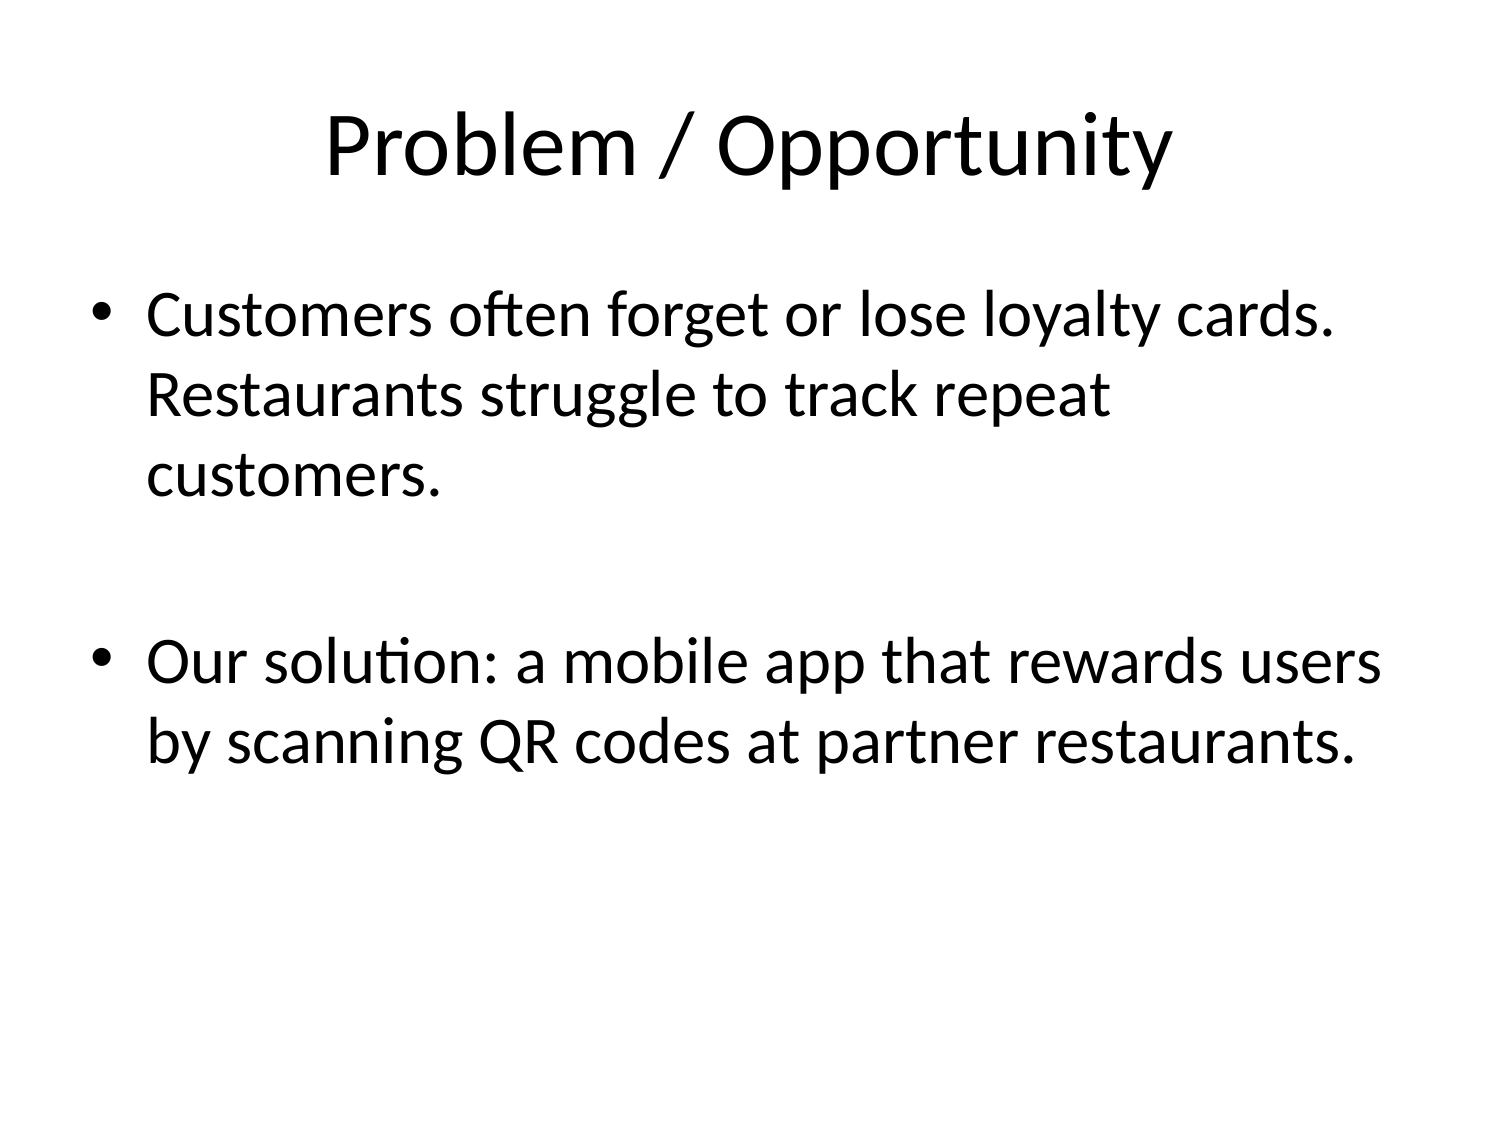

# Problem / Opportunity
Customers often forget or lose loyalty cards. Restaurants struggle to track repeat customers.

Our solution: a mobile app that rewards users by scanning QR codes at partner restaurants.